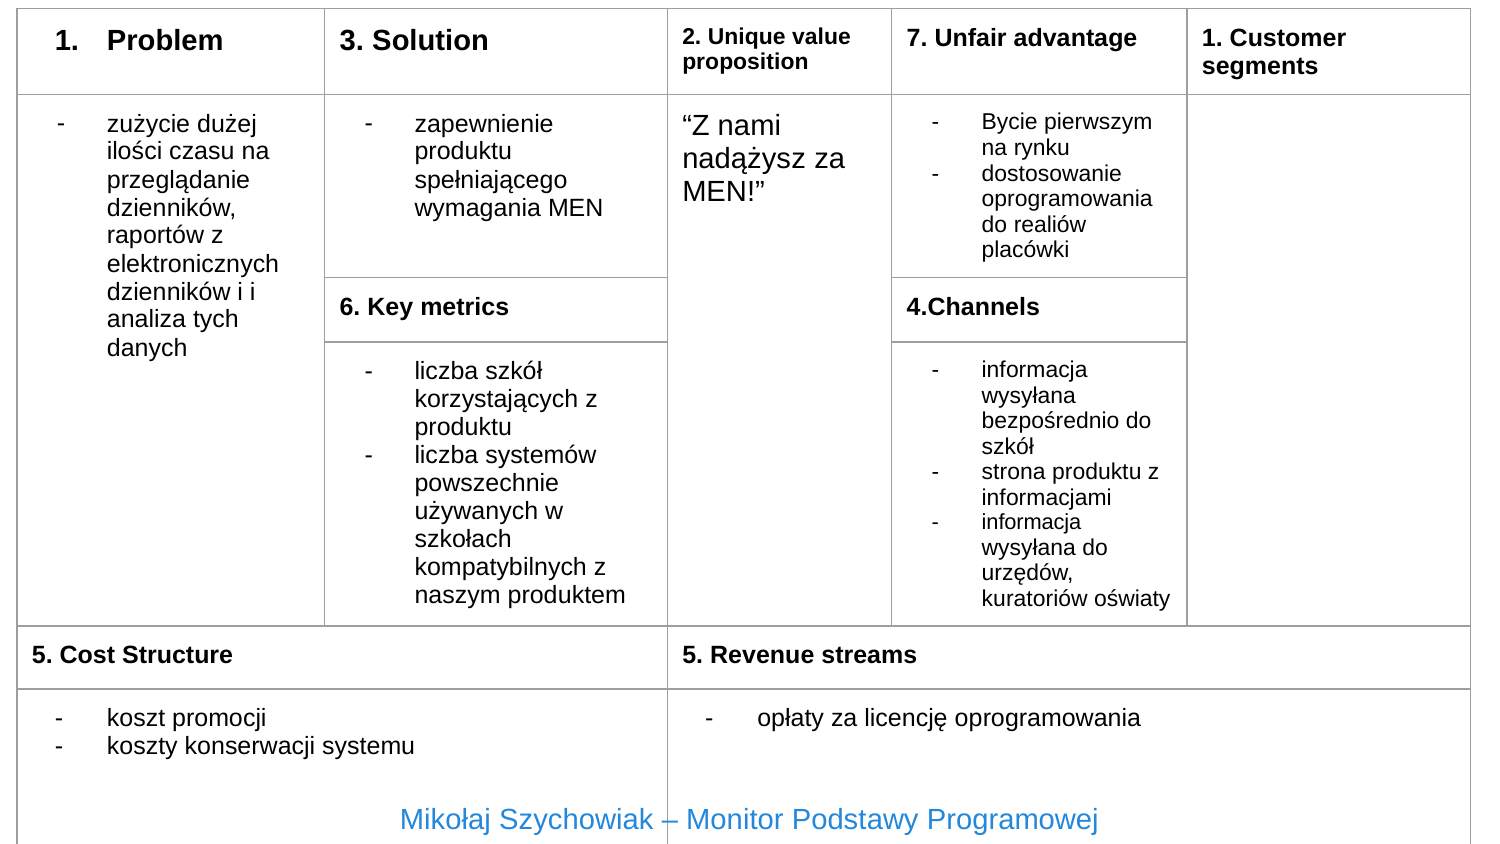

| Problem | 3. Solution | 2. Unique value proposition | 7. Unfair advantage | 1. Customer segments |
| --- | --- | --- | --- | --- |
| zużycie dużej ilości czasu na przeglądanie dzienników, raportów z elektronicznych dzienników i i analiza tych danych | zapewnienie produktu spełniającego wymagania MEN | “Z nami nadążysz za MEN!” | Bycie pierwszym na rynku dostosowanie oprogramowania do realiów placówki |  |
|  | 6. Key metrics |  | 4.Channels |  |
|  | liczba szkół korzystających z produktu liczba systemów powszechnie używanych w szkołach kompatybilnych z naszym produktem |  | informacja wysyłana bezpośrednio do szkół strona produktu z informacjami informacja wysyłana do urzędów, kuratoriów oświaty |  |
| 5. Cost Structure |  | 5. Revenue streams |  |  |
| koszt promocji koszty konserwacji systemu |  | opłaty za licencję oprogramowania |  |  |
Mikołaj Szychowiak – Monitor Podstawy Programowej